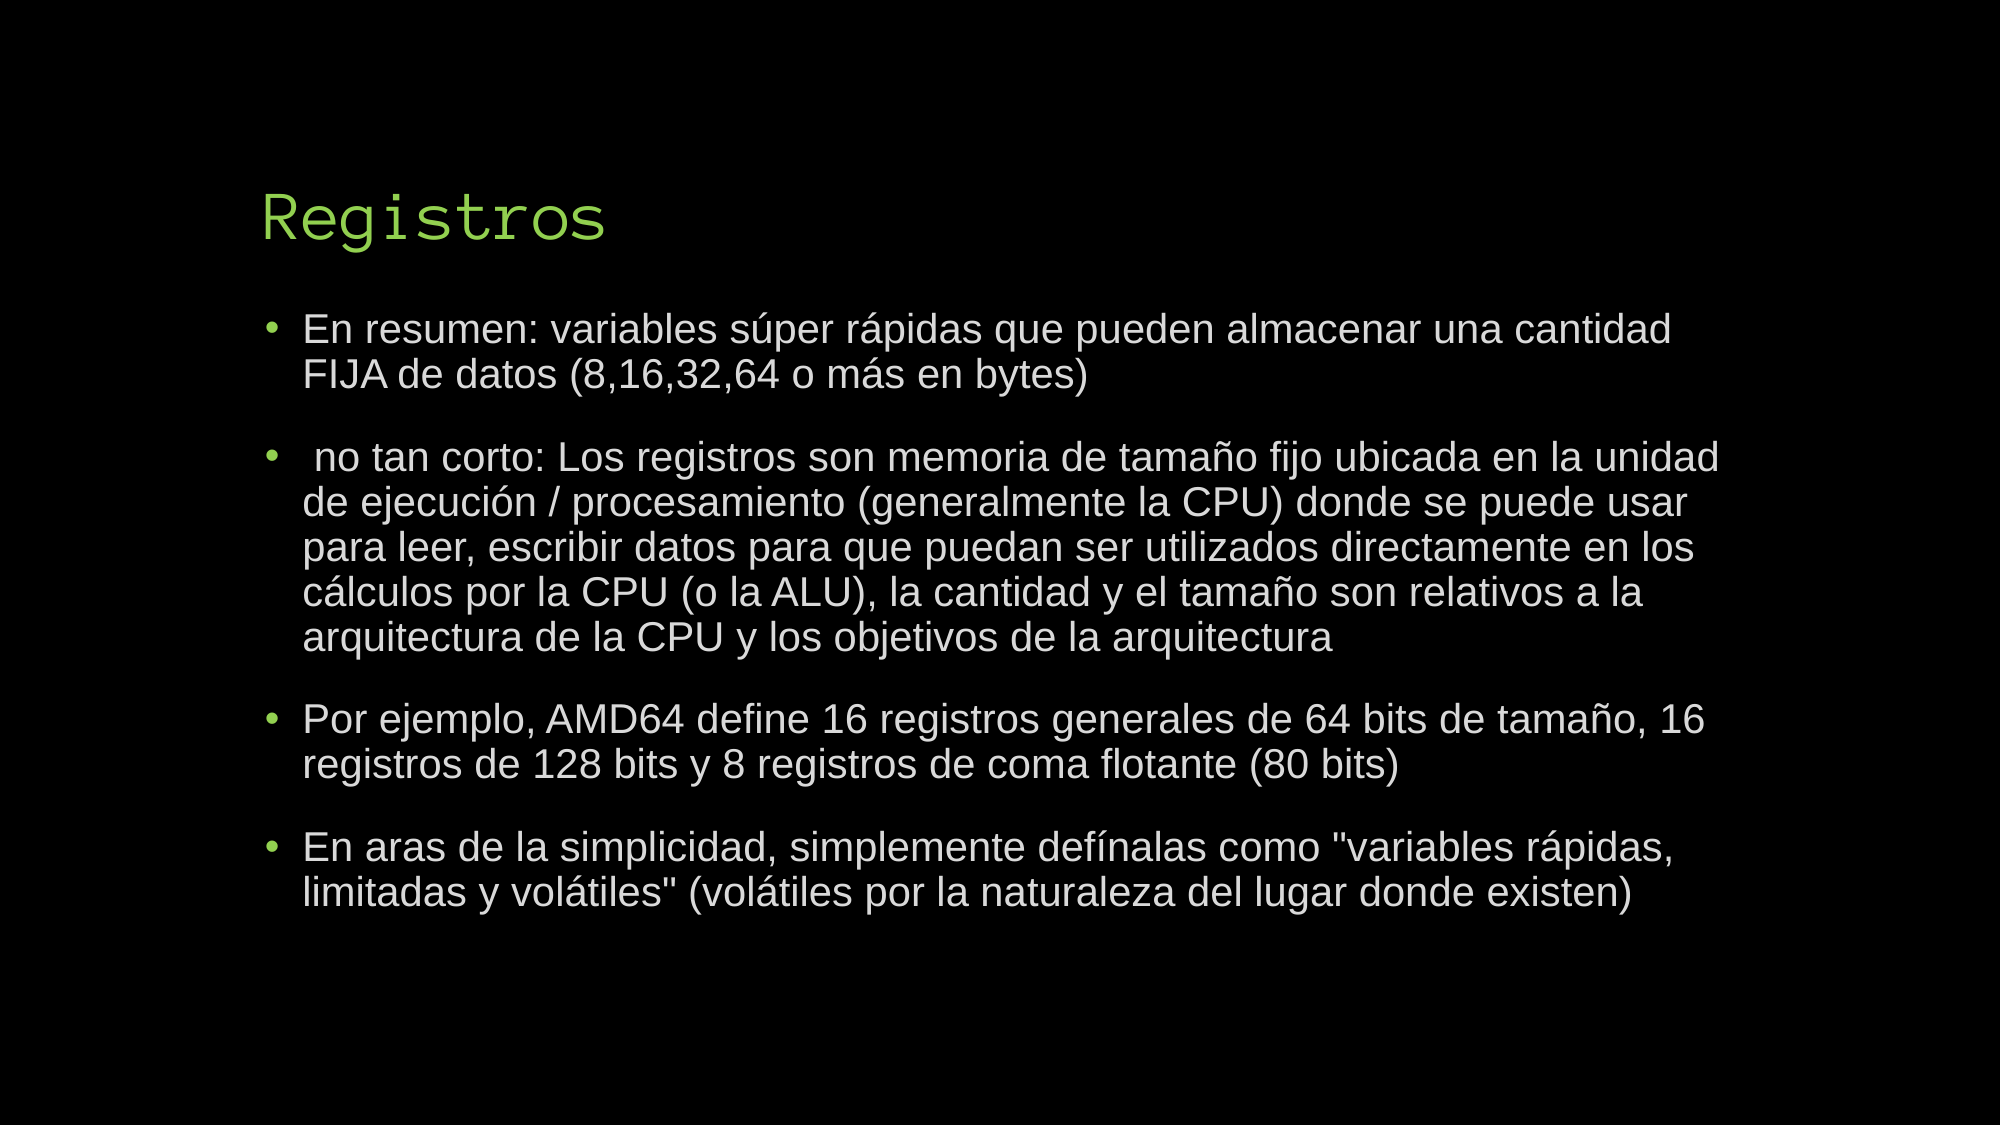

# Registros
En resumen: variables súper rápidas que pueden almacenar una cantidad FIJA de datos (8,16,32,64 o más en bytes)
 no tan corto: Los registros son memoria de tamaño fijo ubicada en la unidad de ejecución / procesamiento (generalmente la CPU) donde se puede usar para leer, escribir datos para que puedan ser utilizados directamente en los cálculos por la CPU (o la ALU), la cantidad y el tamaño son relativos a la arquitectura de la CPU y los objetivos de la arquitectura
Por ejemplo, AMD64 define 16 registros generales de 64 bits de tamaño, 16 registros de 128 bits y 8 registros de coma flotante (80 bits)
En aras de la simplicidad, simplemente defínalas como "variables rápidas, limitadas y volátiles" (volátiles por la naturaleza del lugar donde existen)